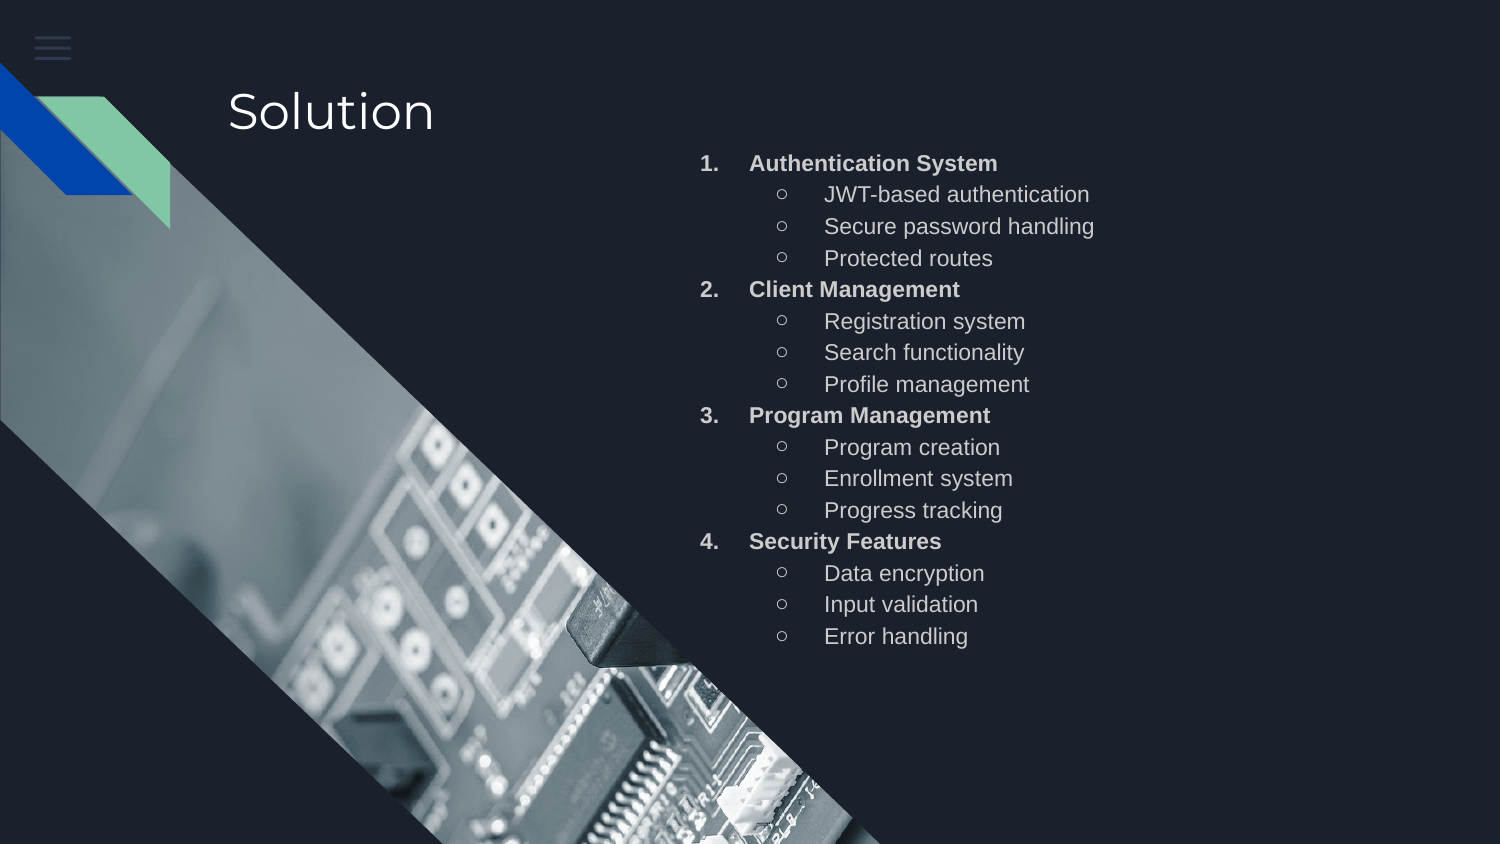

# Solution
Authentication System
JWT-based authentication
Secure password handling
Protected routes
Client Management
Registration system
Search functionality
Profile management
Program Management
Program creation
Enrollment system
Progress tracking
Security Features
Data encryption
Input validation
Error handling